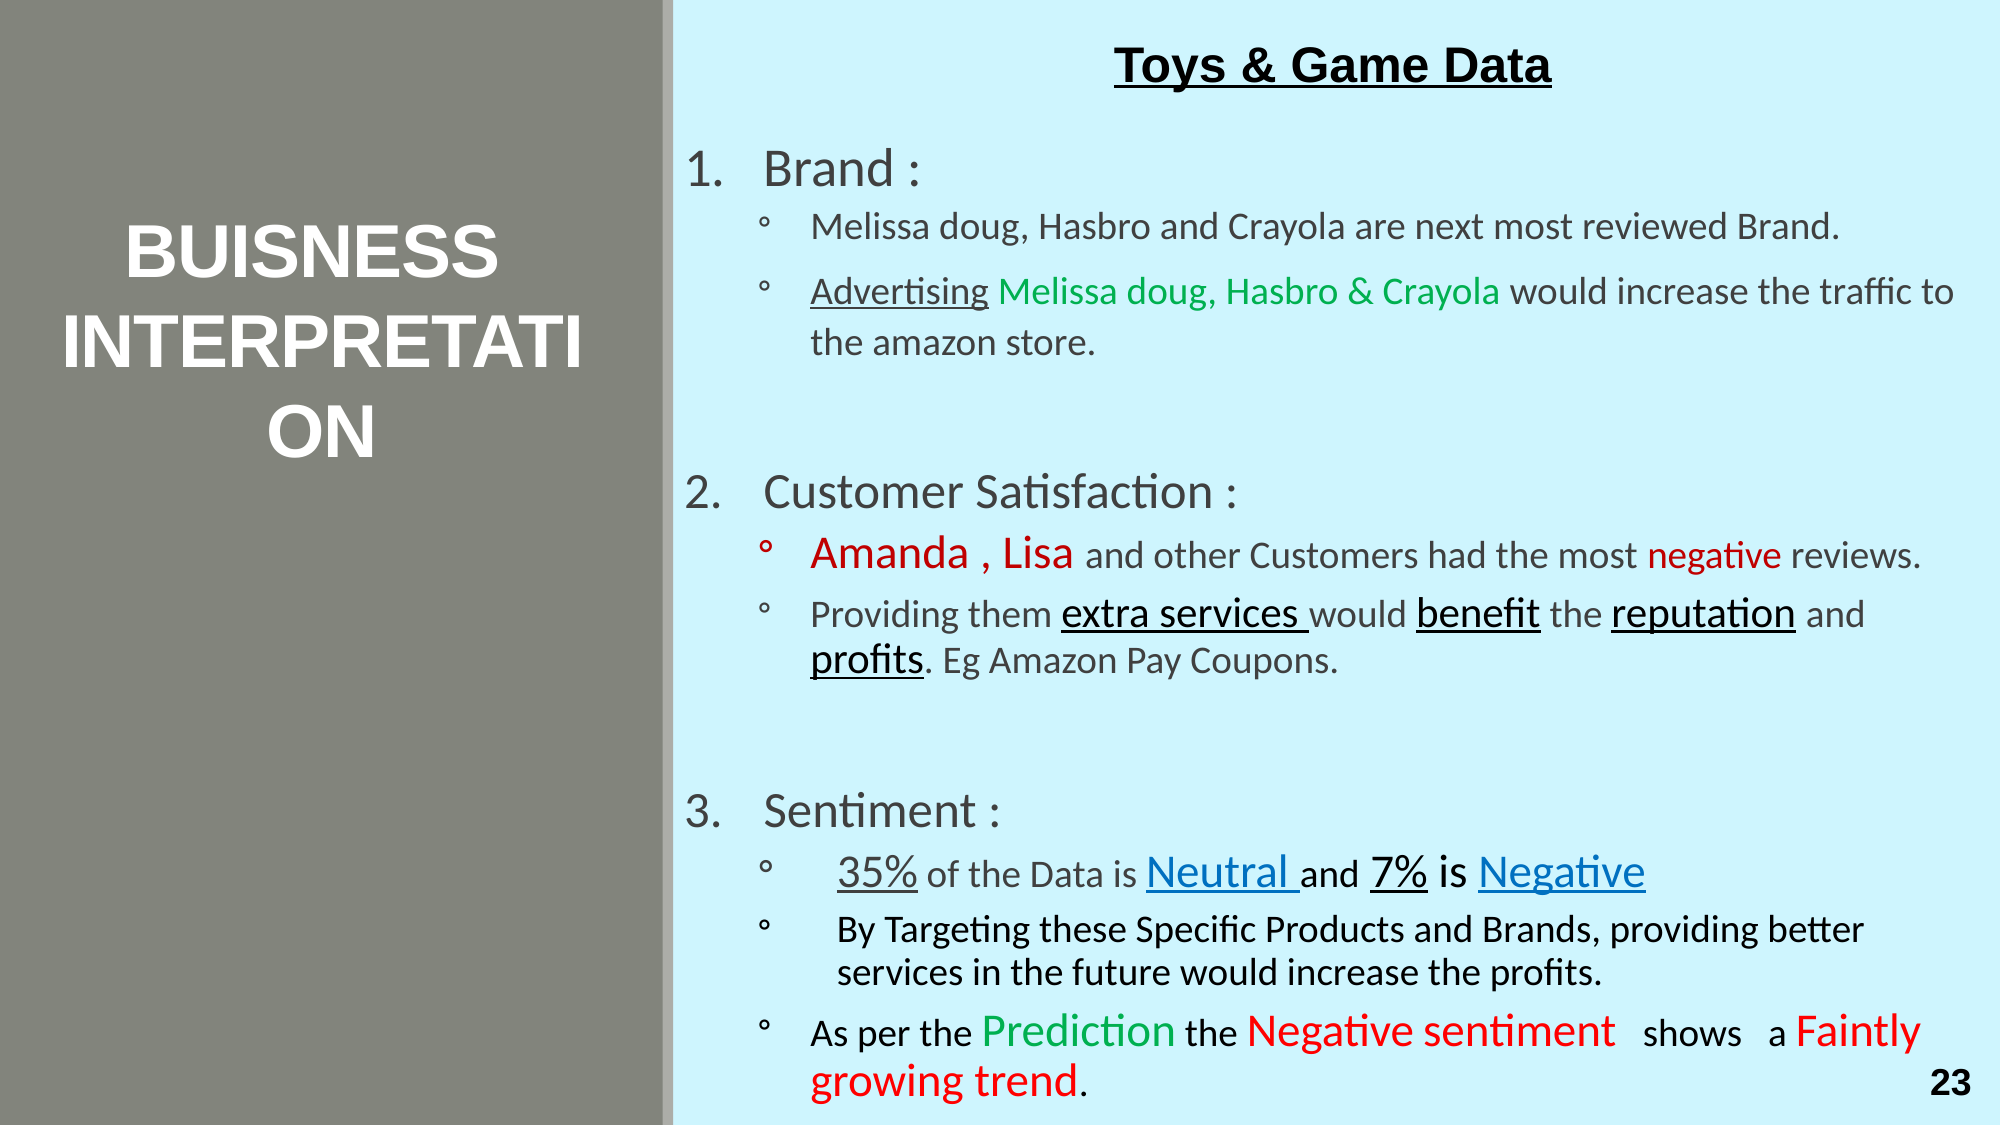

Toys & Game Data
# BUISNESS INTERPRETATION
Brand :
Melissa doug, Hasbro and Crayola are next most reviewed Brand.
Advertising Melissa doug, Hasbro & Crayola would increase the traffic to the amazon store.

Customer Satisfaction :
Amanda , Lisa and other Customers had the most negative reviews.
Providing them extra services would benefit the reputation and profits. Eg Amazon Pay Coupons.

Sentiment :
35% of the Data is Neutral and 7% is Negative
By Targeting these Specific Products and Brands, providing better services in the future would increase the profits.
As per the Prediction the Negative sentiment   shows   a Faintly growing trend.

23